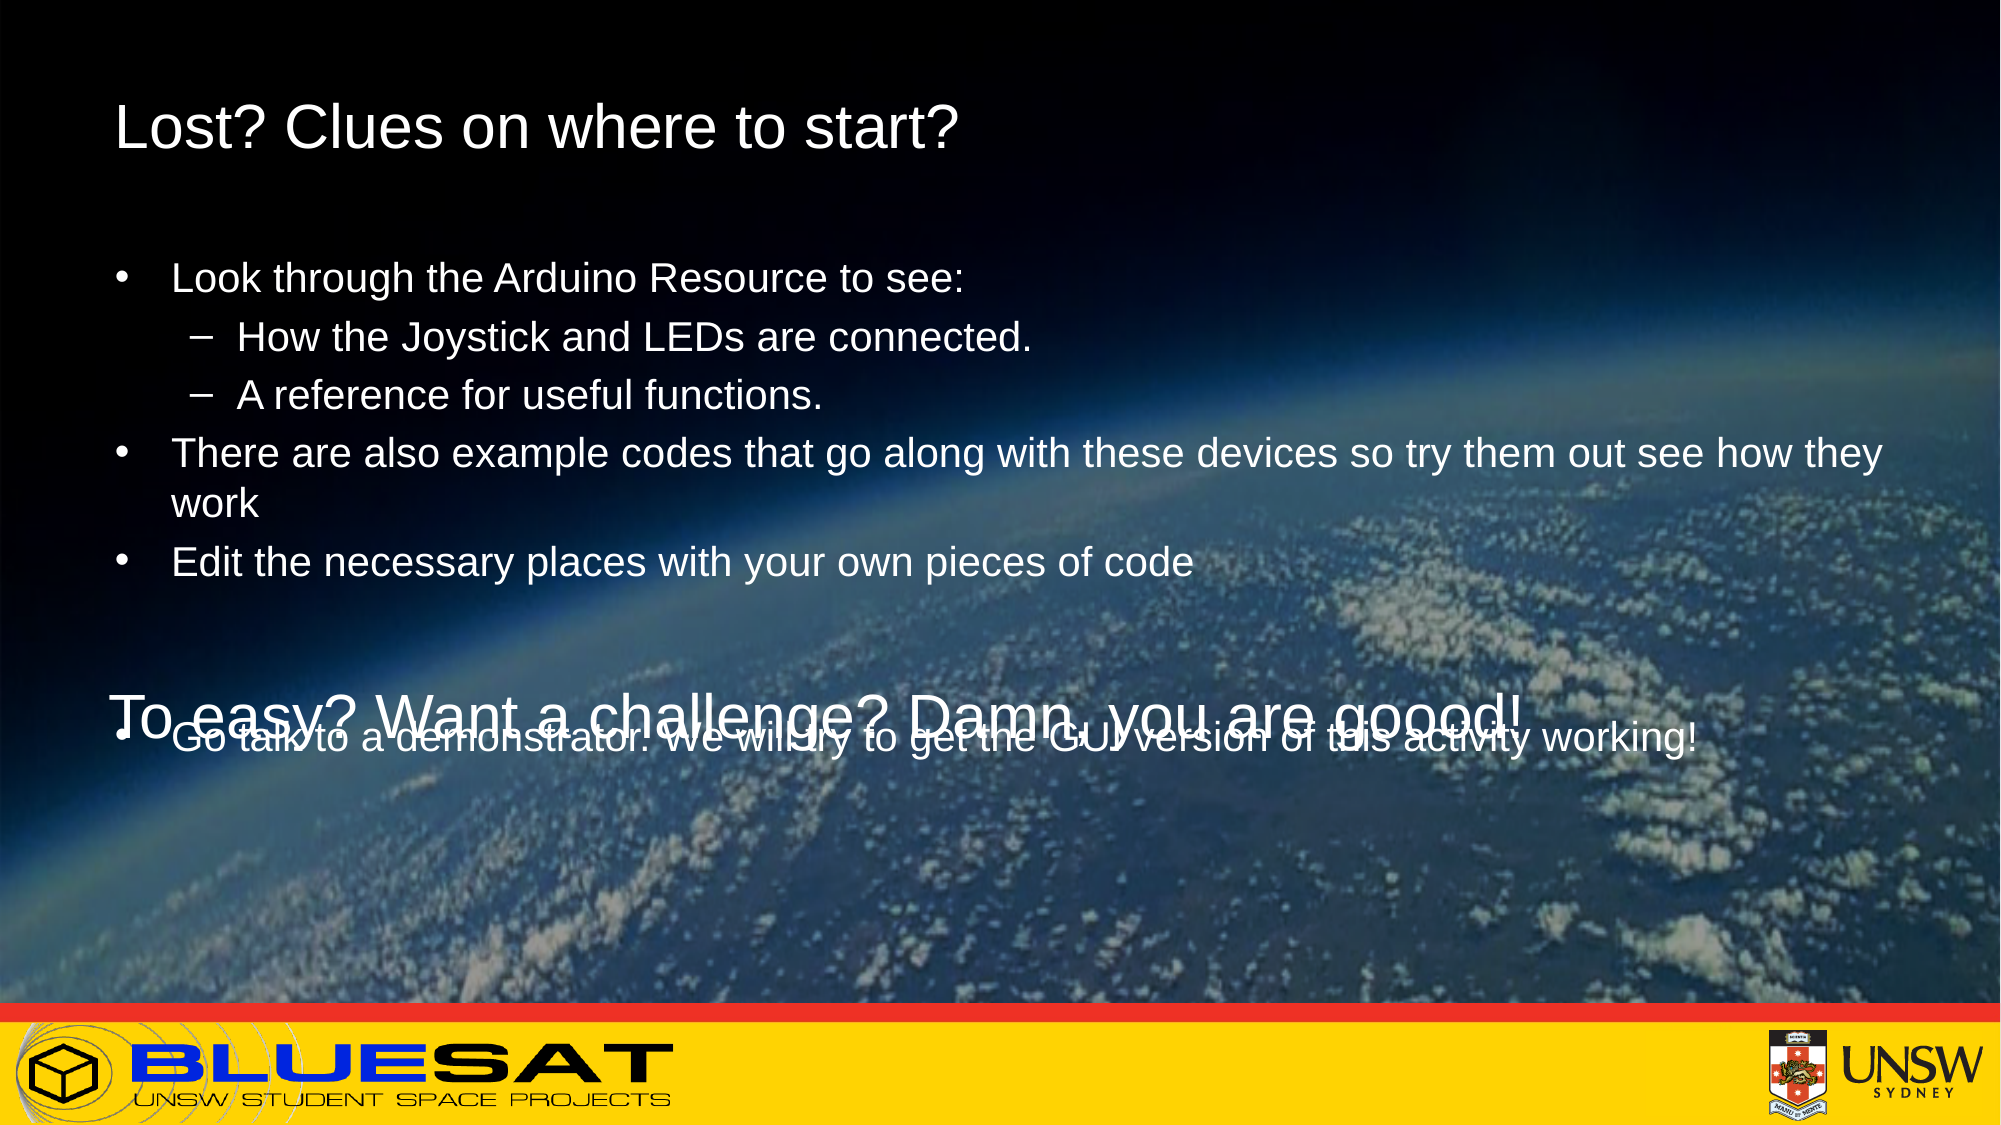

# Lost? Clues on where to start?
Look through the Arduino Resource to see:
How the Joystick and LEDs are connected.
A reference for useful functions.
There are also example codes that go along with these devices so try them out see how they work
Edit the necessary places with your own pieces of code

Go talk to a demonstrator. We will try to get the GUI version of this activity working!
To easy? Want a challenge? Damn, you are goood!